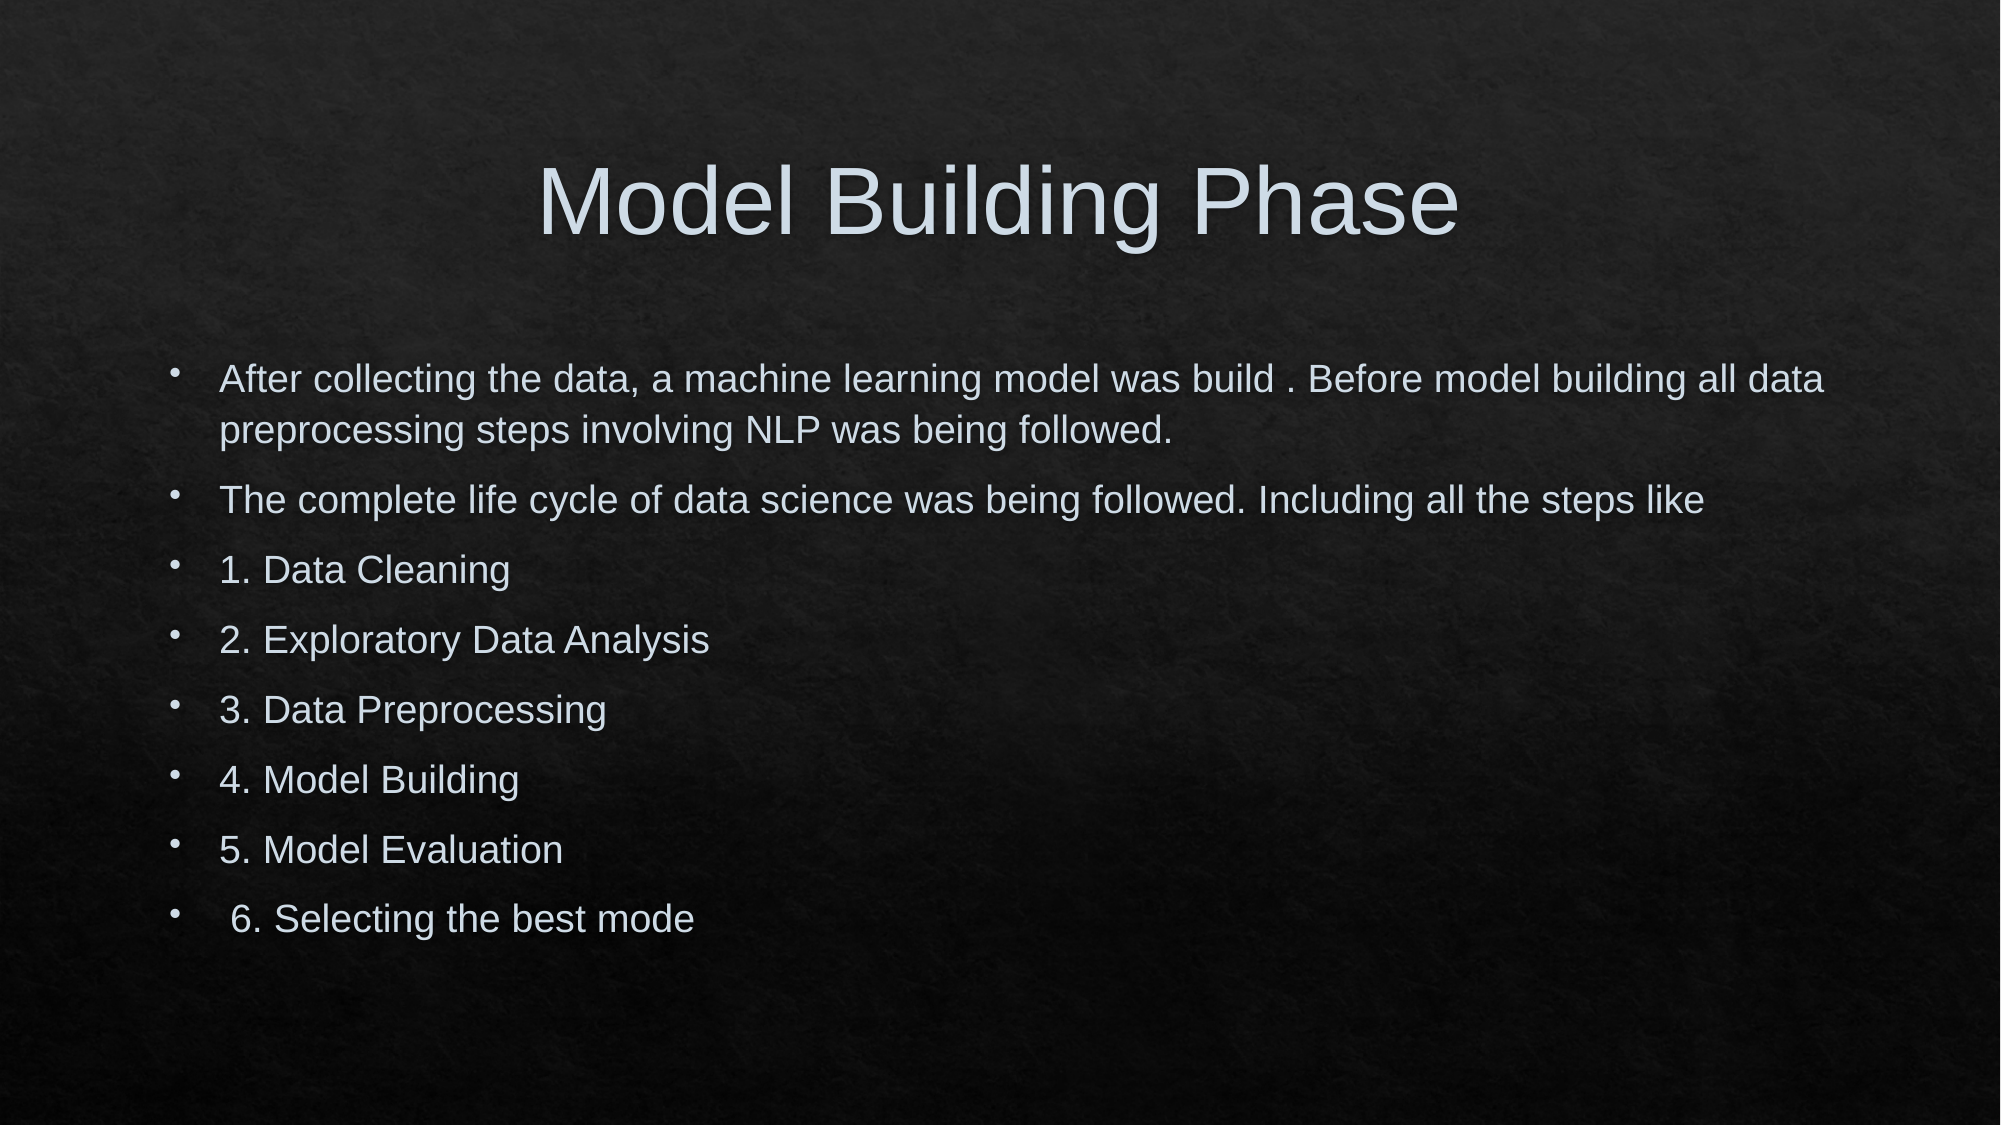

# Model Building Phase
After collecting the data, a machine learning model was build . Before model building all data preprocessing steps involving NLP was being followed.
The complete life cycle of data science was being followed. Including all the steps like
1. Data Cleaning
2. Exploratory Data Analysis
3. Data Preprocessing
4. Model Building
5. Model Evaluation
 6. Selecting the best mode